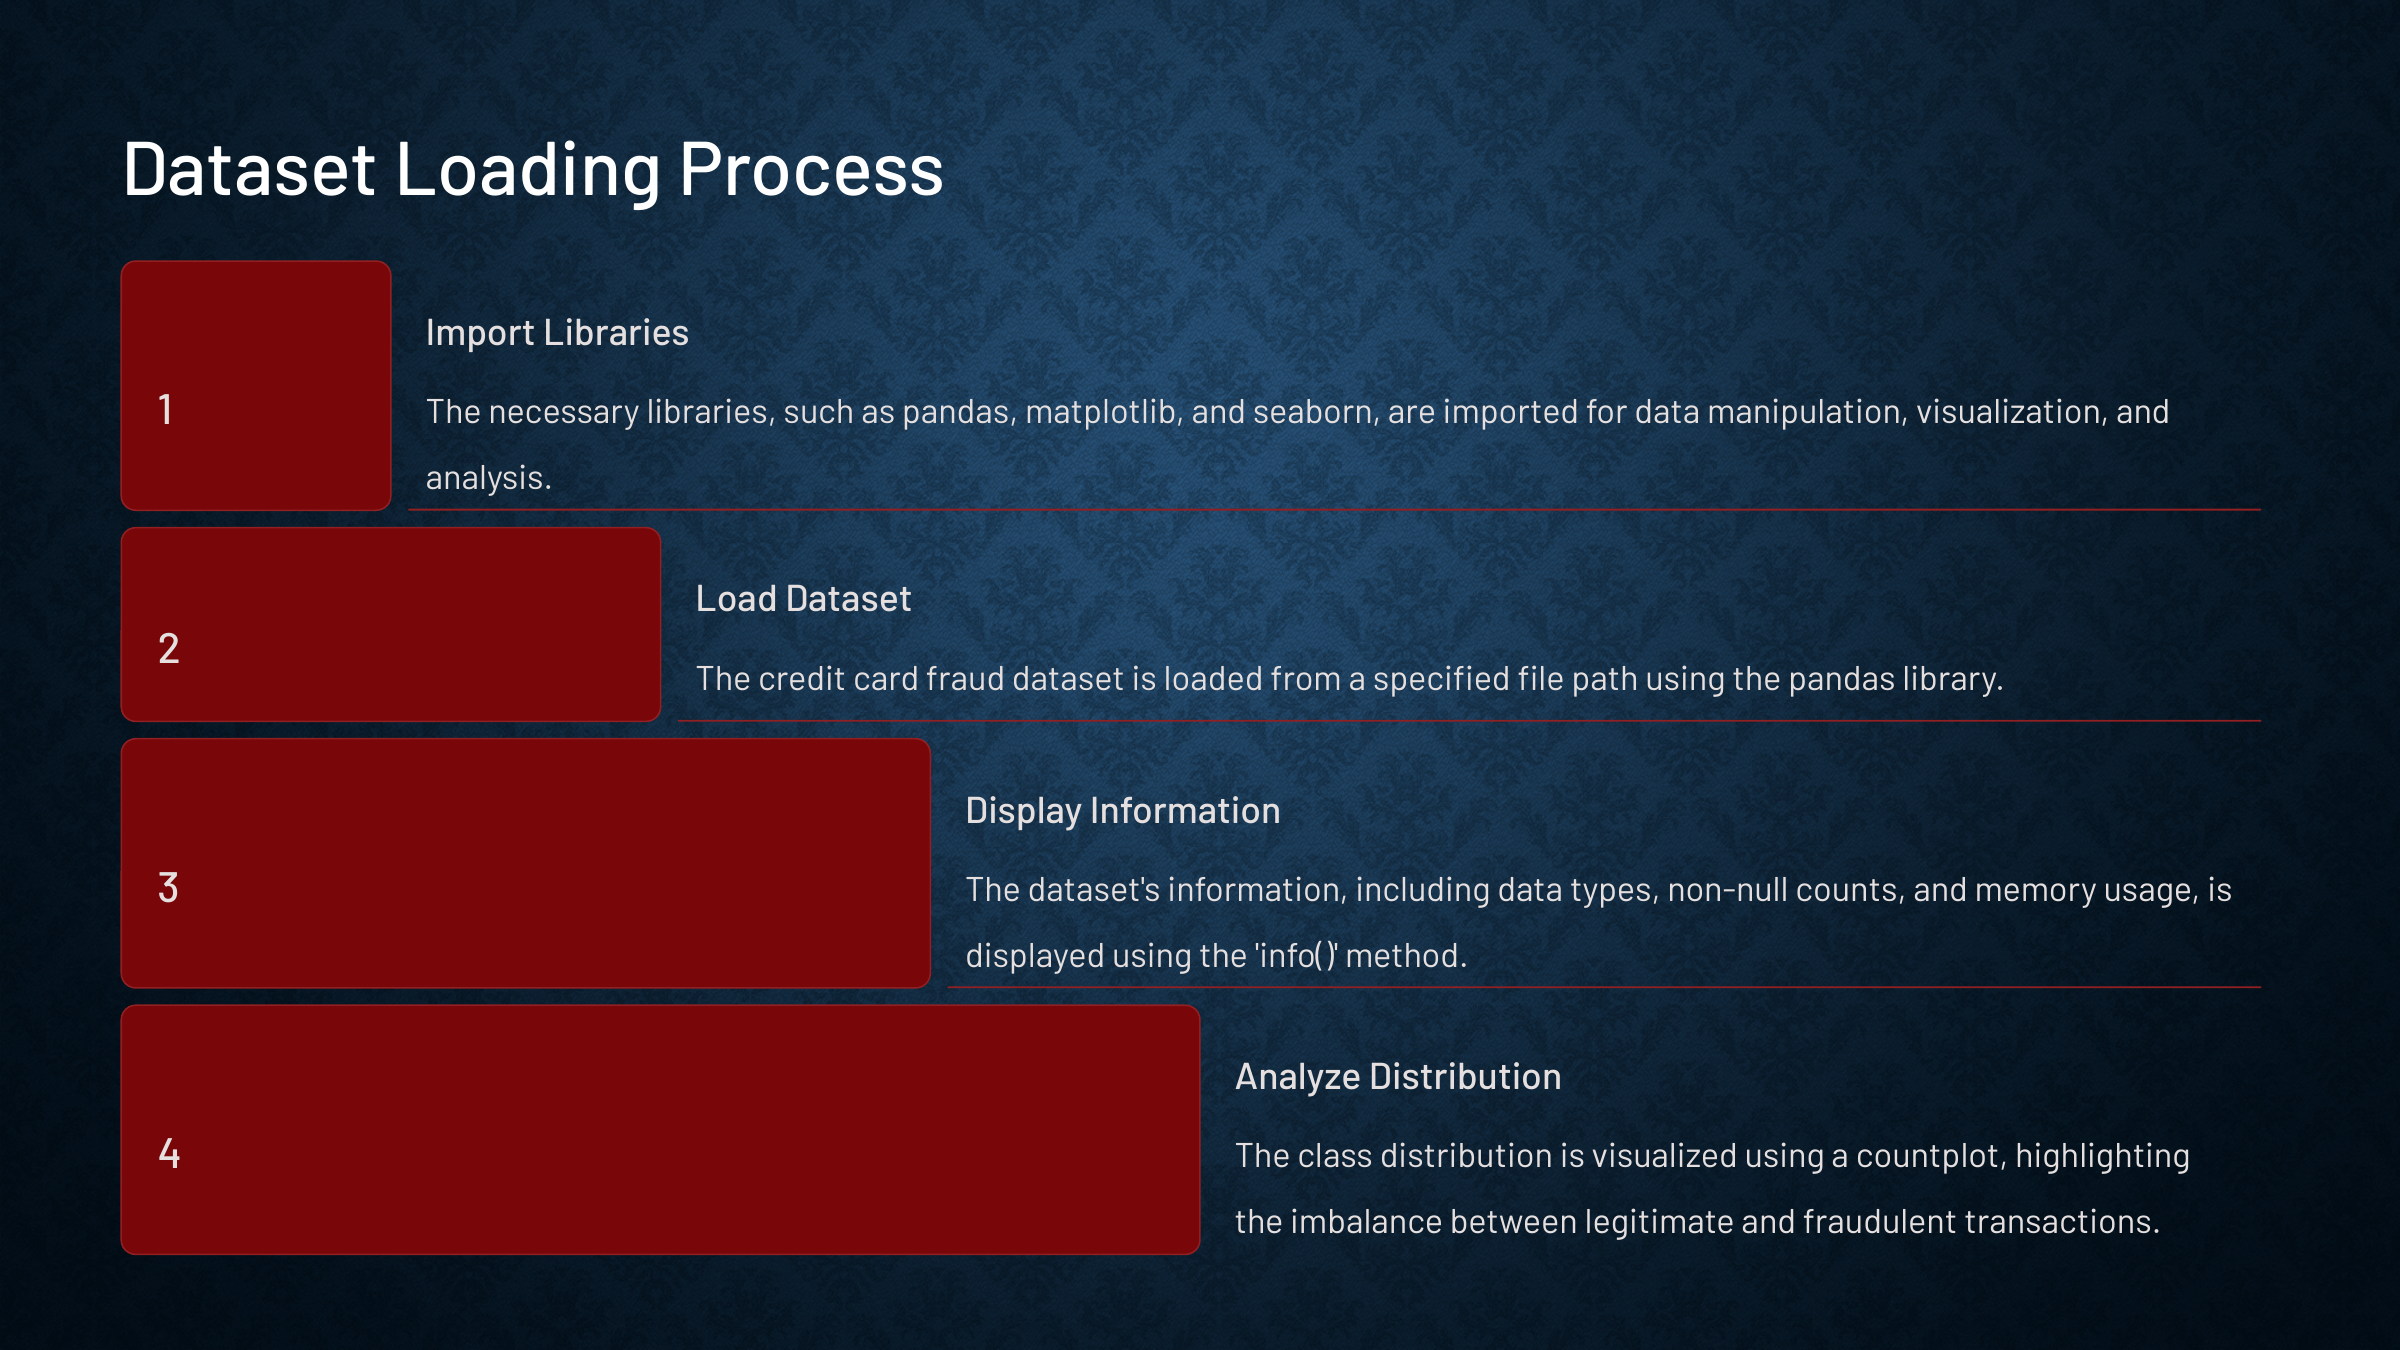

Dataset Loading Process

Import Libraries
1
The necessary libraries, such as pandas, matplotlib, and seaborn, are imported for data manipulation, visualization, and analysis.

Load Dataset
2
The credit card fraud dataset is loaded from a specified file path using the pandas library.

Display Information
3
The dataset's information, including data types, non-null counts, and memory usage, is displayed using the 'info()' method.

Analyze Distribution
4
The class distribution is visualized using a countplot, highlighting the imbalance between legitimate and fraudulent transactions.